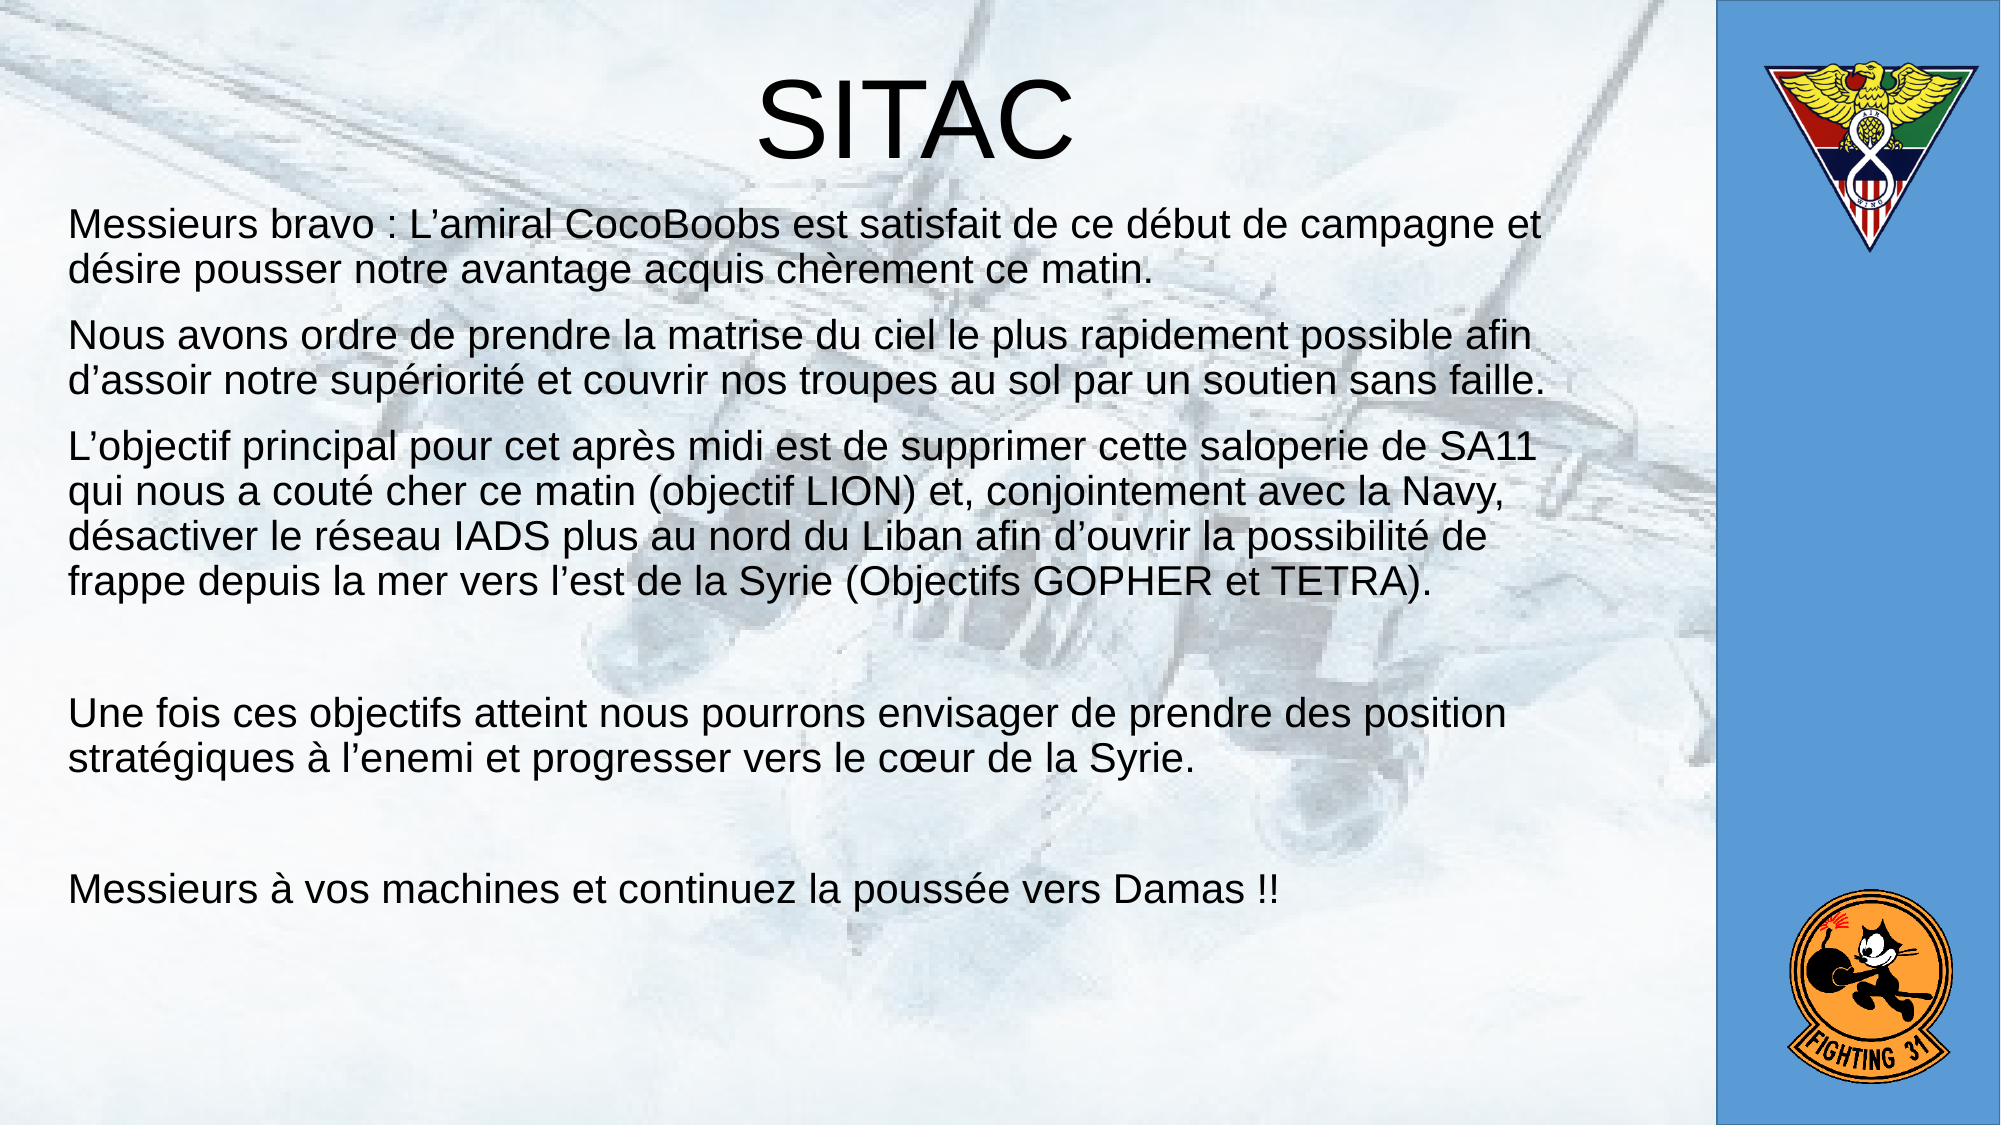

# SITAC
Messieurs bravo : L’amiral CocoBoobs est satisfait de ce début de campagne et désire pousser notre avantage acquis chèrement ce matin.
Nous avons ordre de prendre la matrise du ciel le plus rapidement possible afin d’assoir notre supériorité et couvrir nos troupes au sol par un soutien sans faille.
L’objectif principal pour cet après midi est de supprimer cette saloperie de SA11 qui nous a couté cher ce matin (objectif LION) et, conjointement avec la Navy, désactiver le réseau IADS plus au nord du Liban afin d’ouvrir la possibilité de frappe depuis la mer vers l’est de la Syrie (Objectifs GOPHER et TETRA).

Une fois ces objectifs atteint nous pourrons envisager de prendre des position stratégiques à l’enemi et progresser vers le cœur de la Syrie.

Messieurs à vos machines et continuez la poussée vers Damas !!